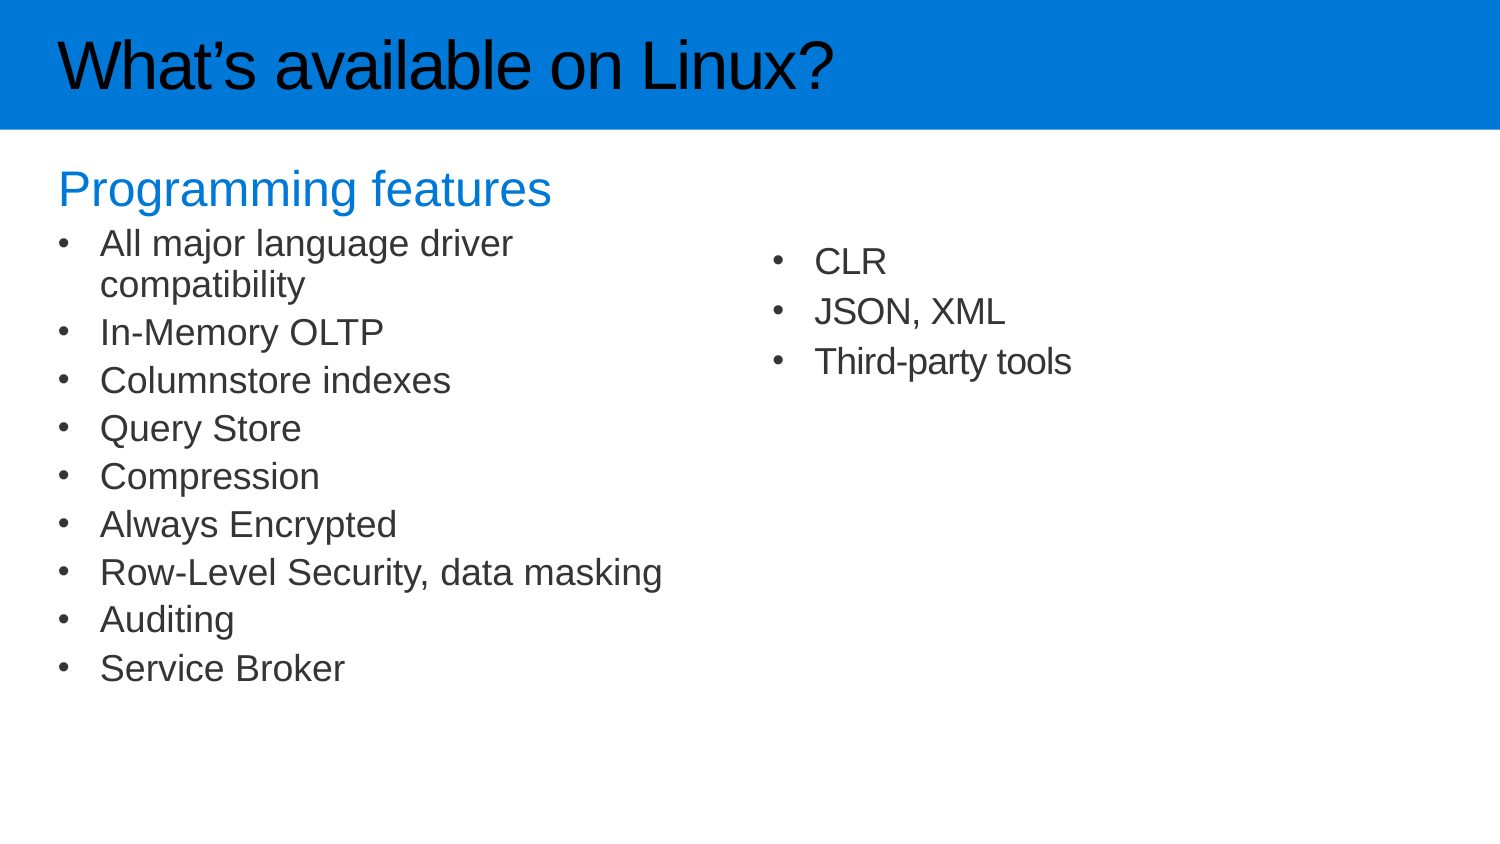

# What’s available on Linux?
Programming features
All major language driver compatibility
In-Memory OLTP
Columnstore indexes
Query Store
Compression
Always Encrypted
Row-Level Security, data masking
Auditing
Service Broker

CLR
JSON, XML
Third-party tools